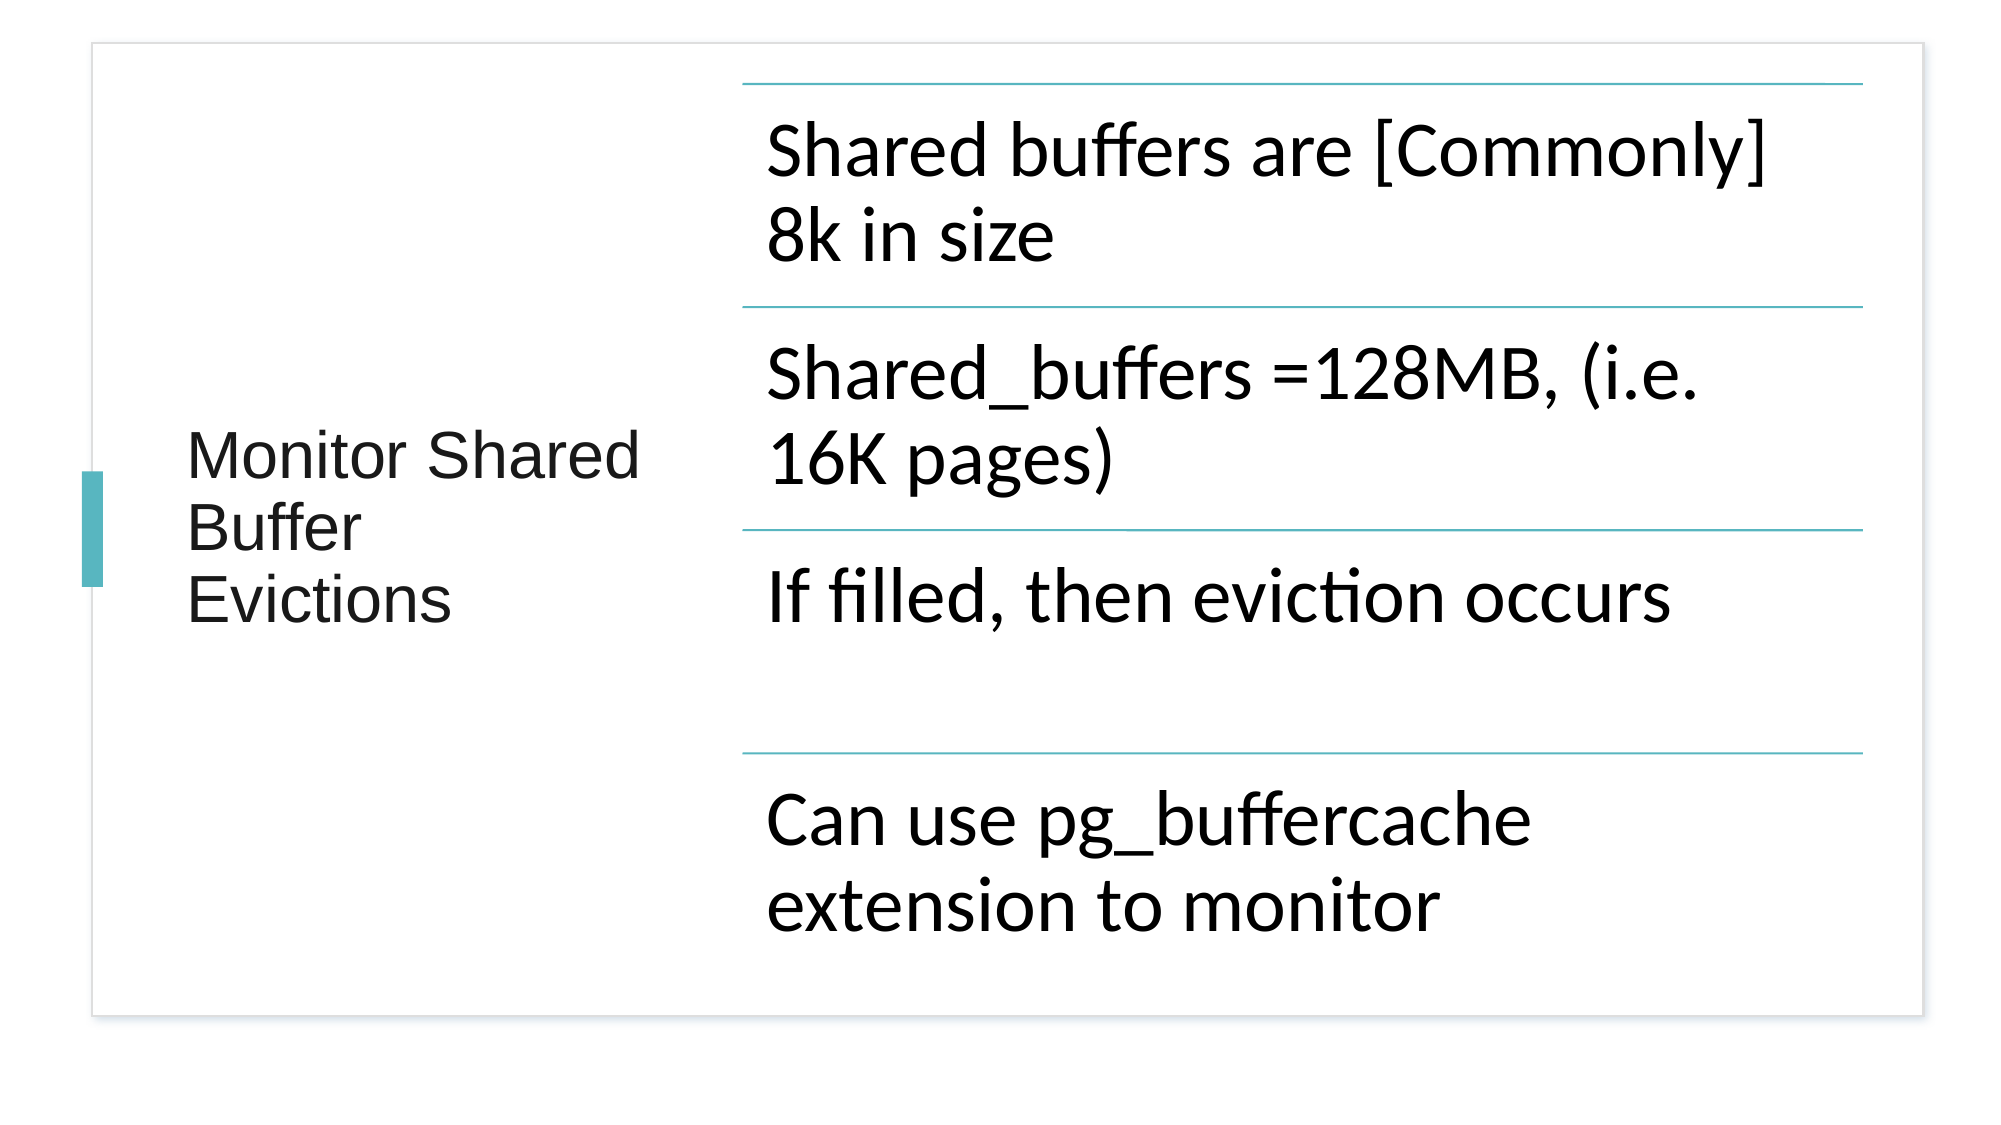

# Monitor Shared Buffer Evictions
Shared buffers are [Commonly] 8k in size
Shared_buffers =128MB, (i.e. 16K pages)
If filled, then eviction occurs
Can use pg_buffercache extension to monitor